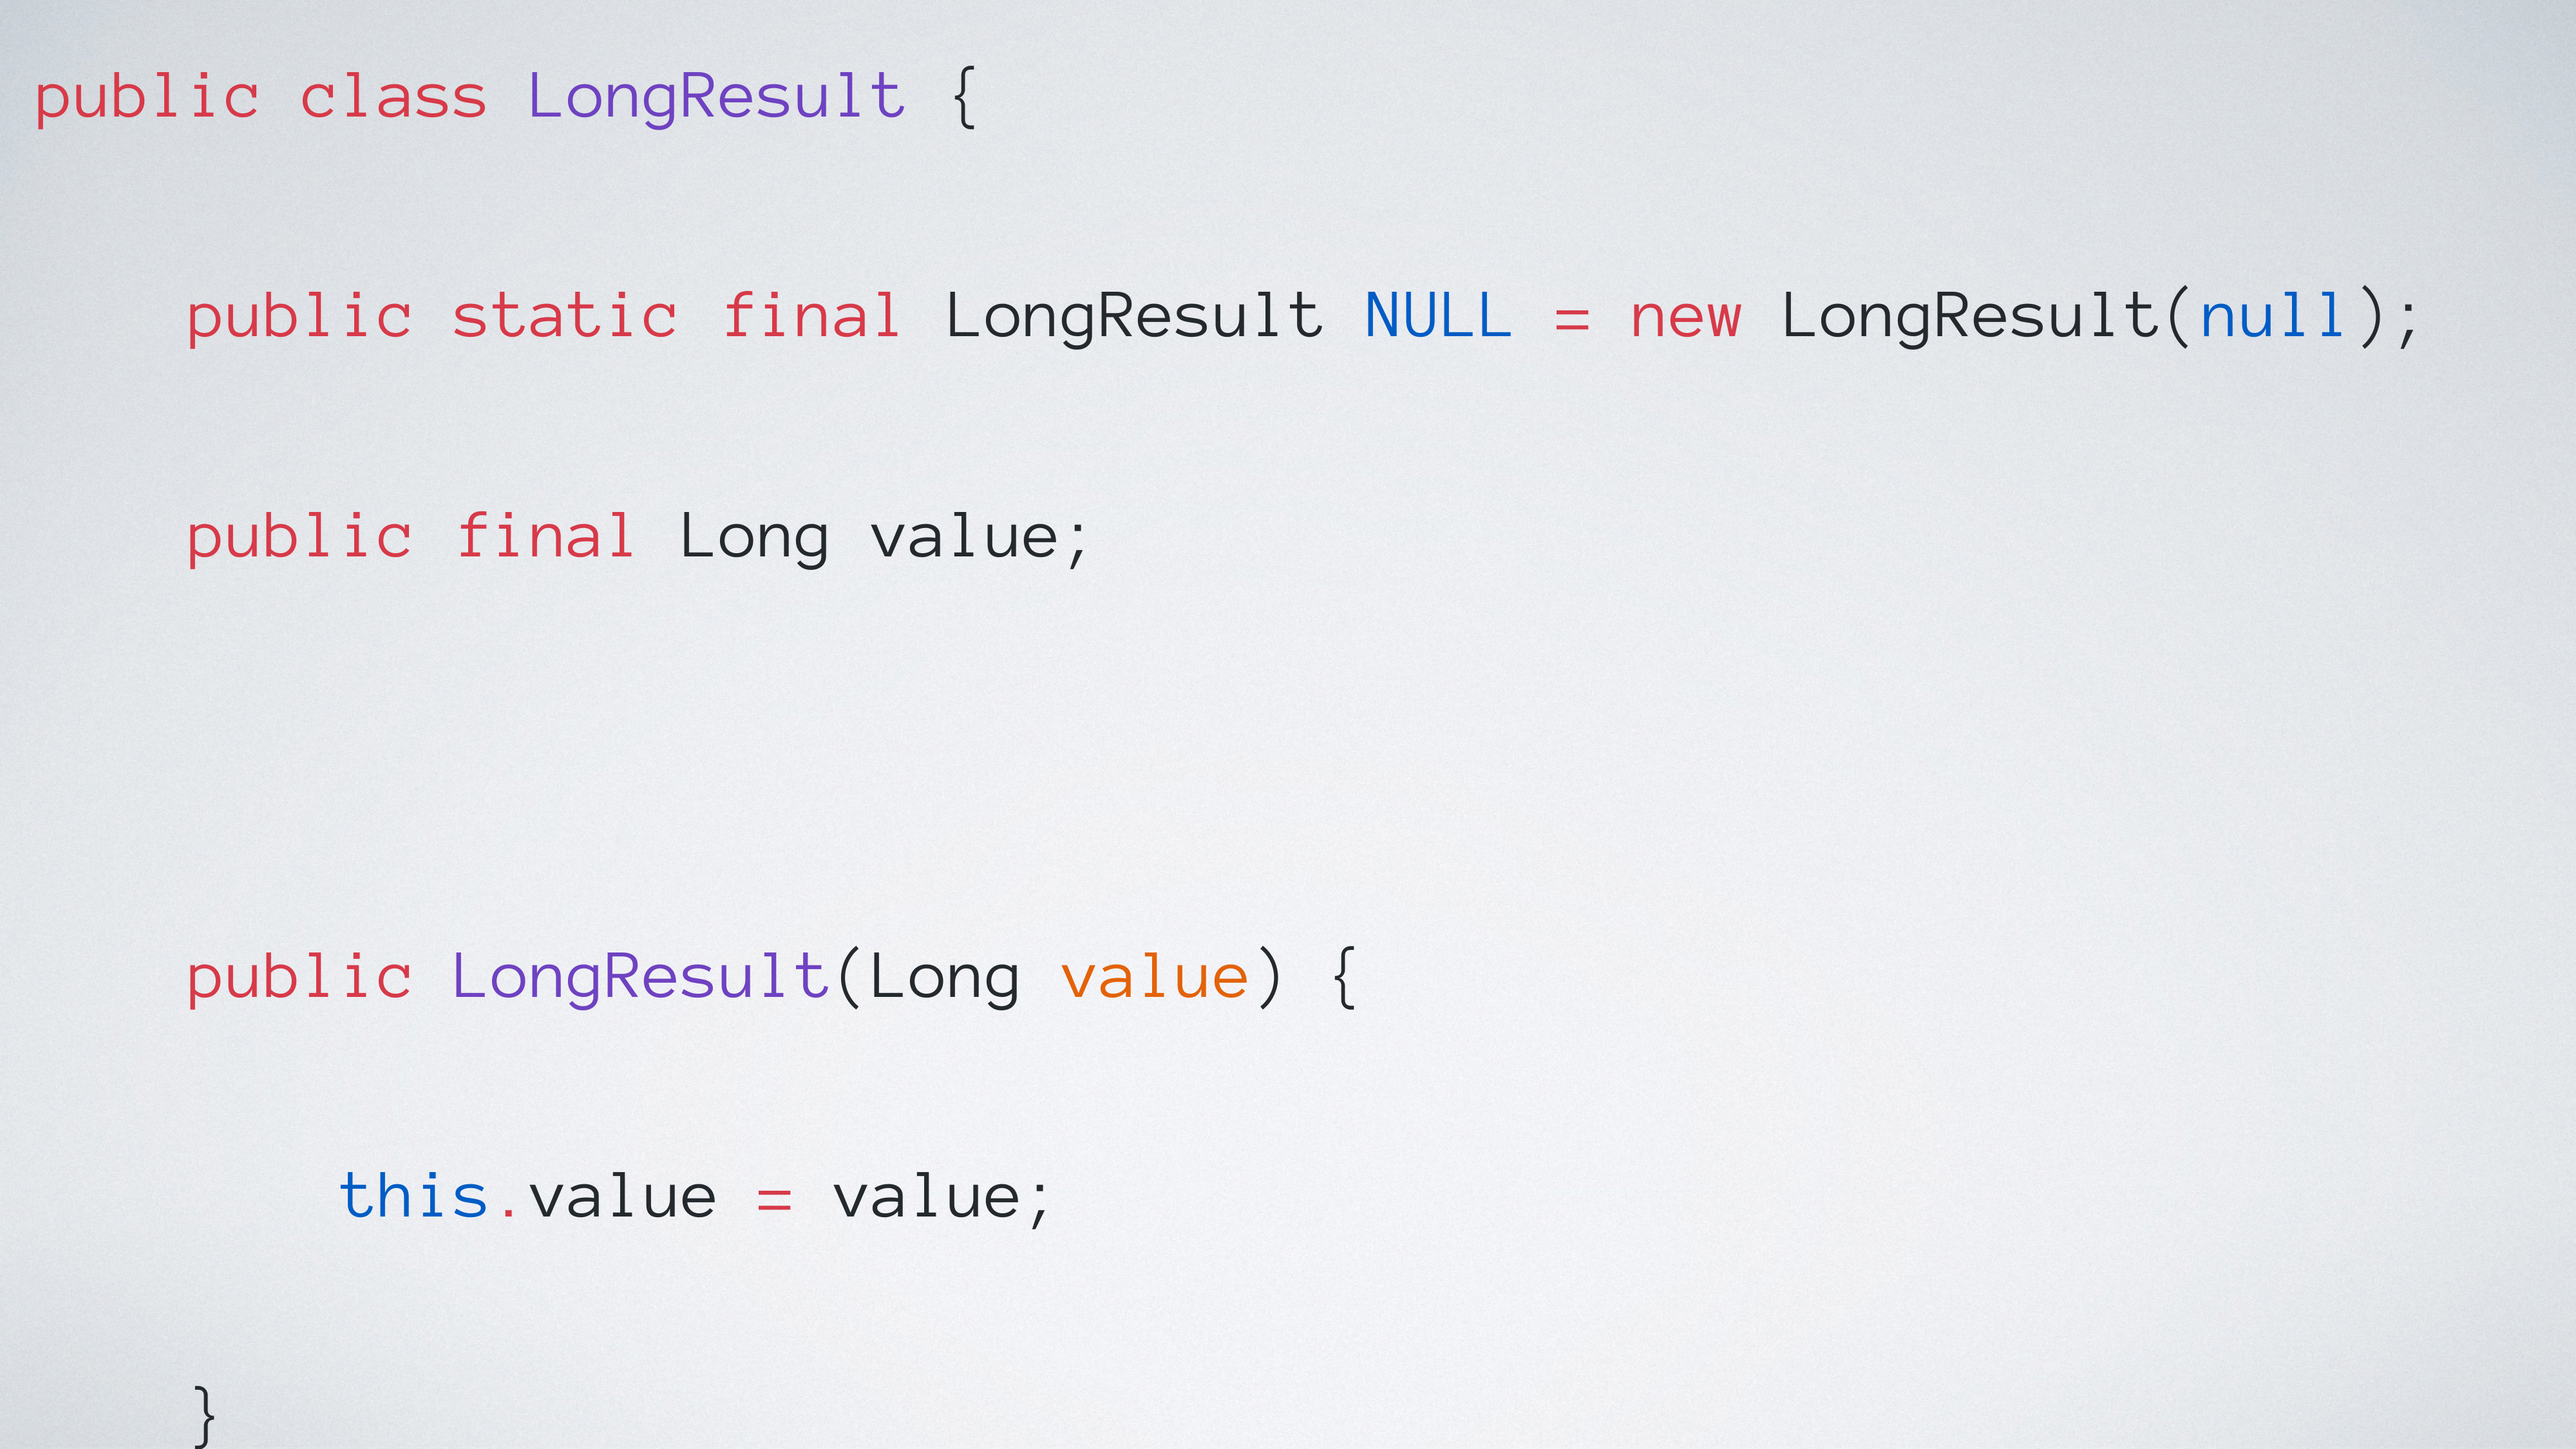

public class LongResult {

    public static final LongResult NULL = new LongResult(null);

    public final Long value;

    public LongResult(Long value) {

        this.value = value;

    }

}